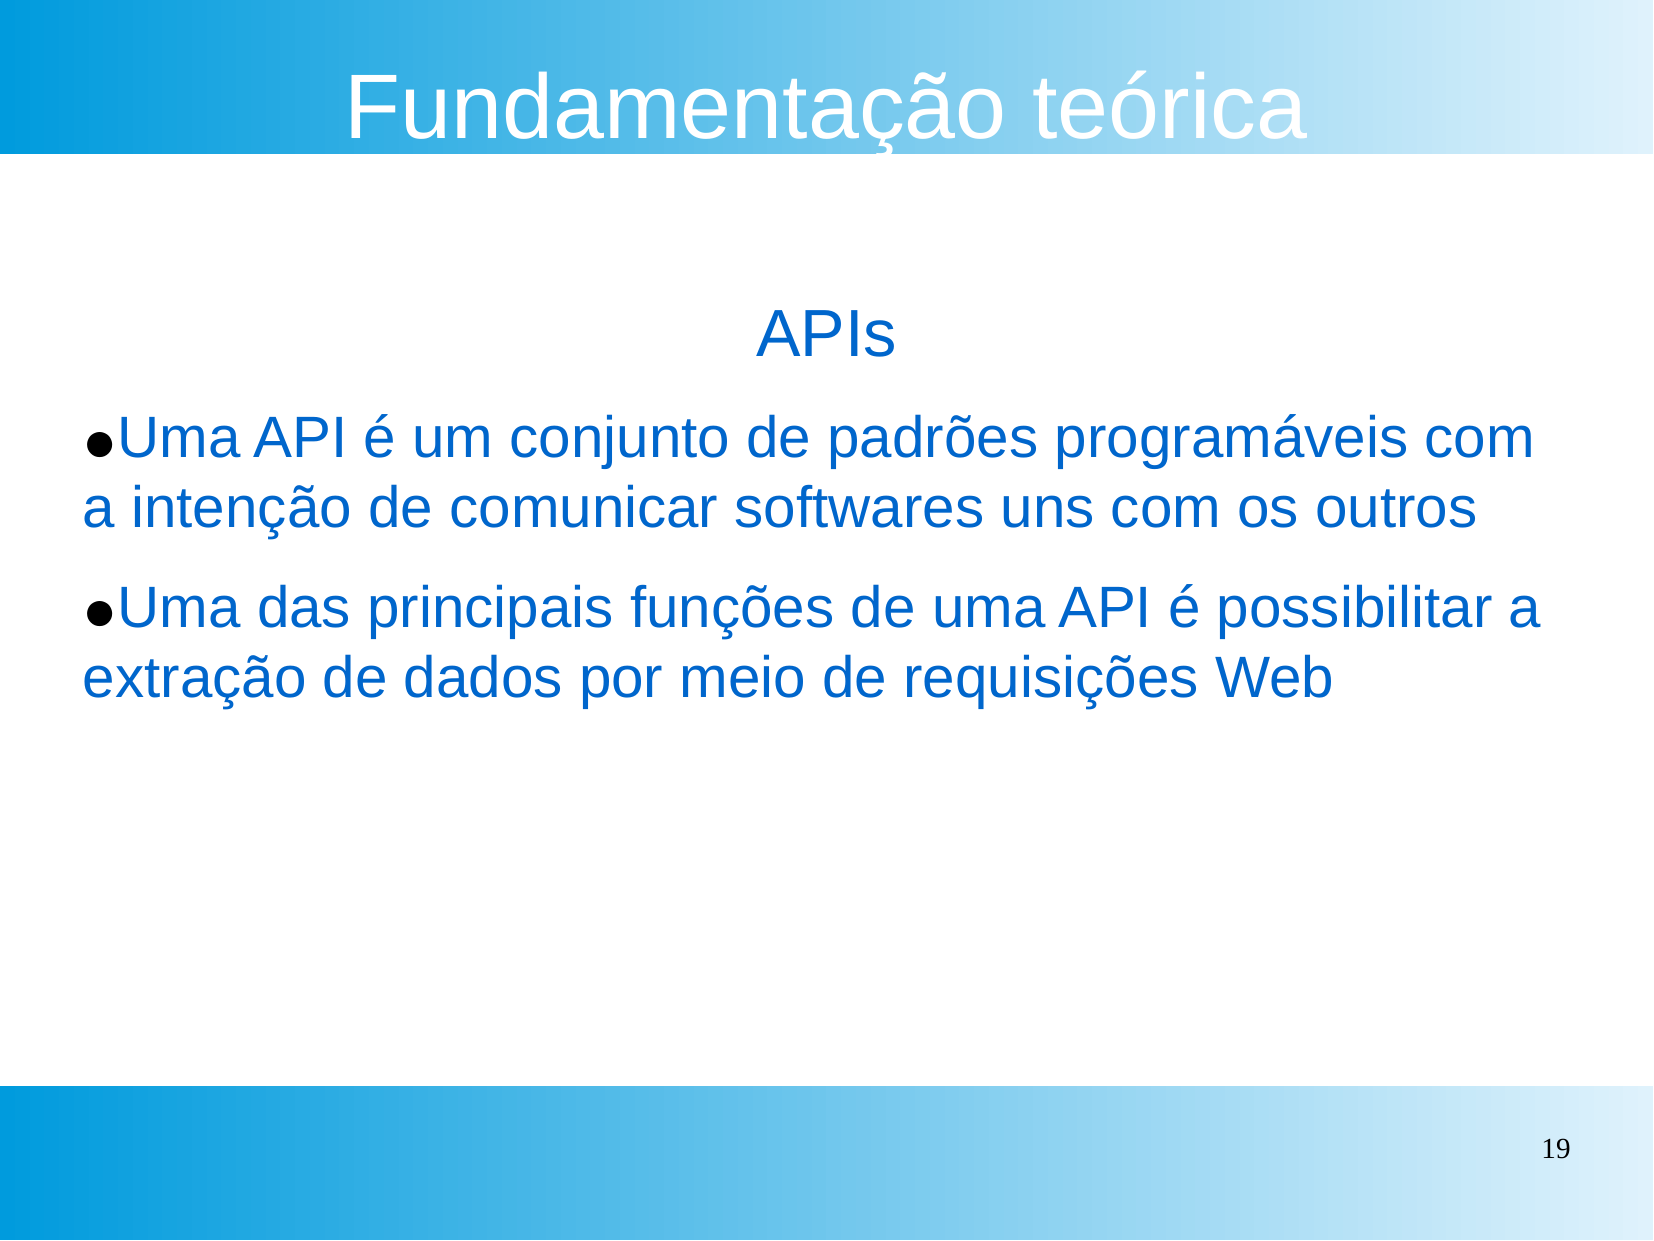

Fundamentação teórica
APIs
Uma API é um conjunto de padrões programáveis com a intenção de comunicar softwares uns com os outros
Uma das principais funções de uma API é possibilitar a extração de dados por meio de requisições Web
19